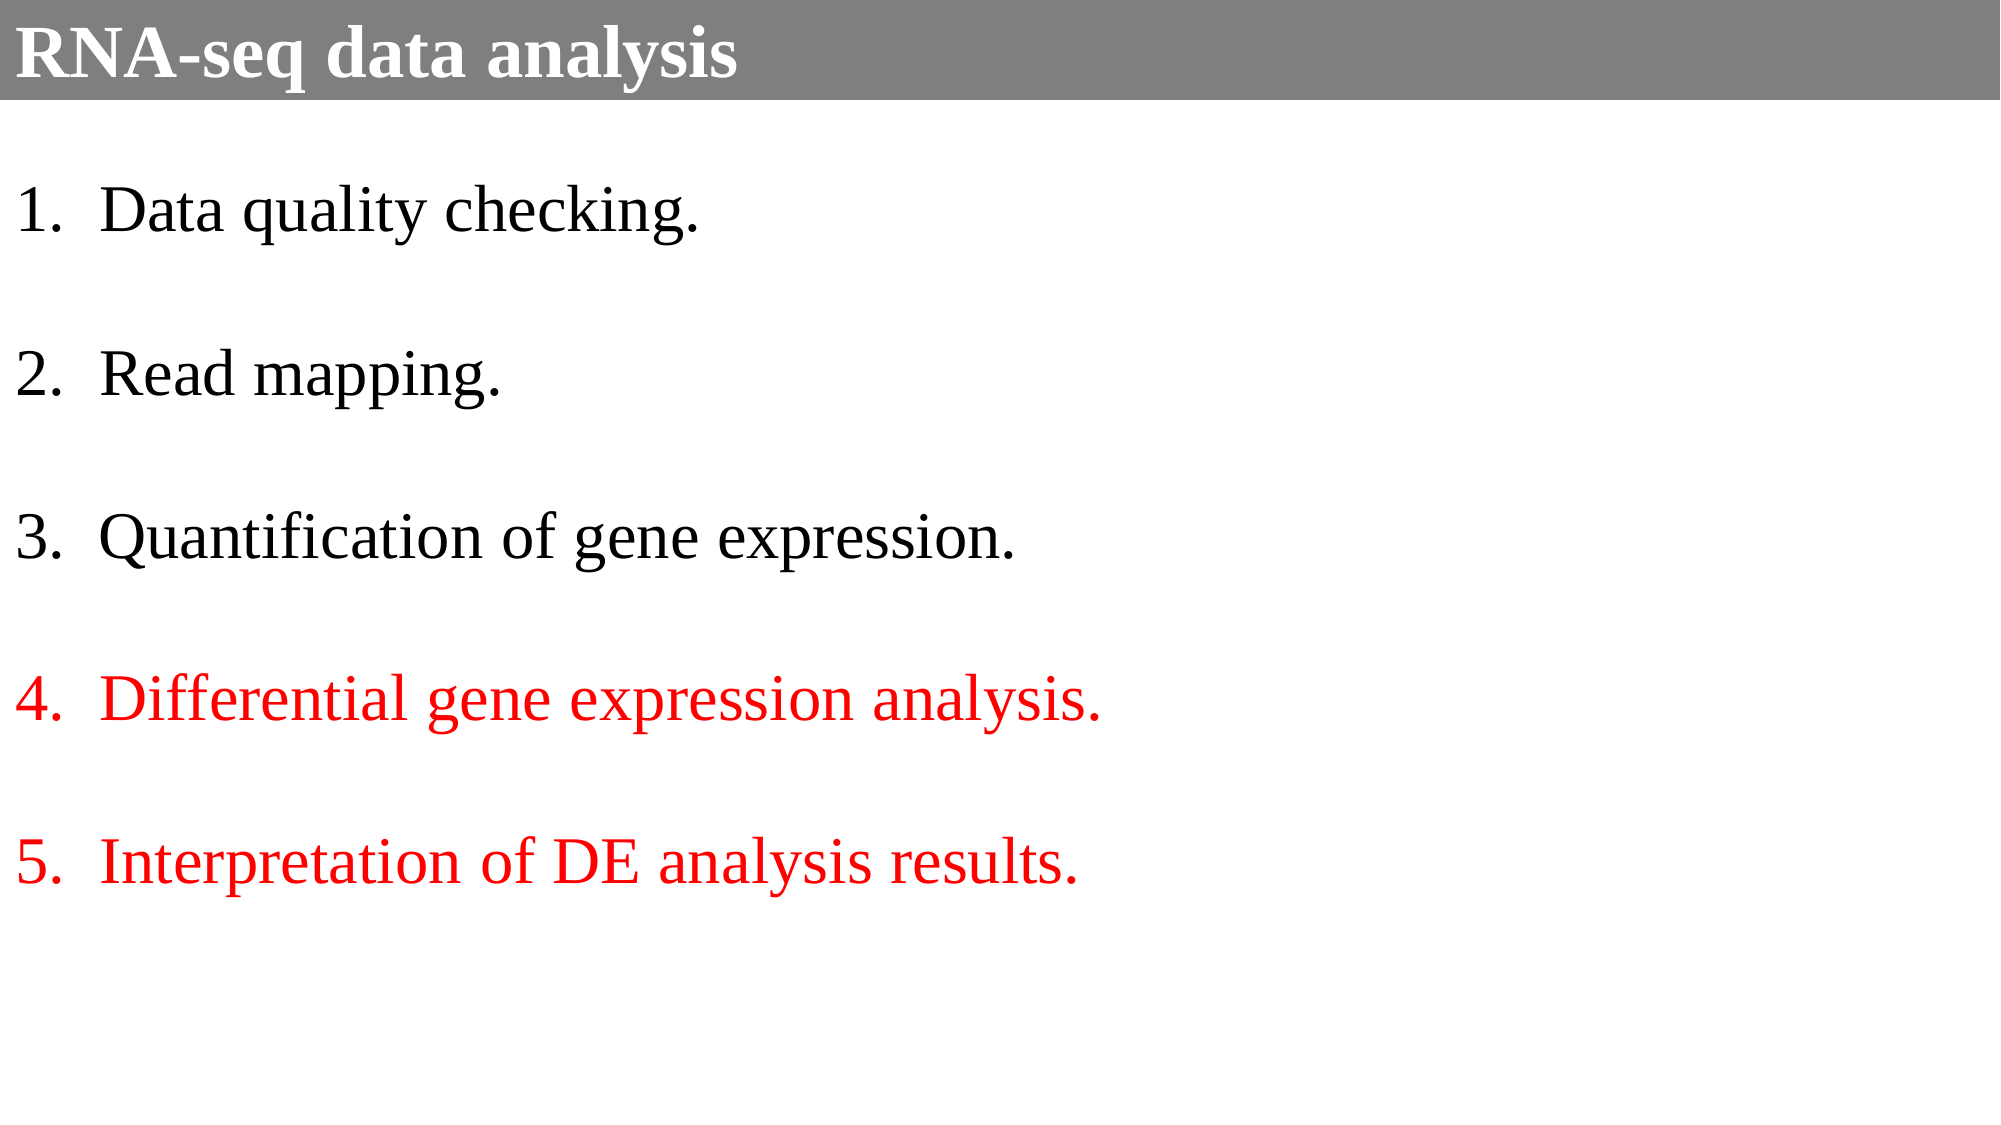

# RNA-seq data analysis
Data quality checking.

Read mapping.

Quantification of gene expression.

Differential gene expression analysis.

Interpretation of DE analysis results.